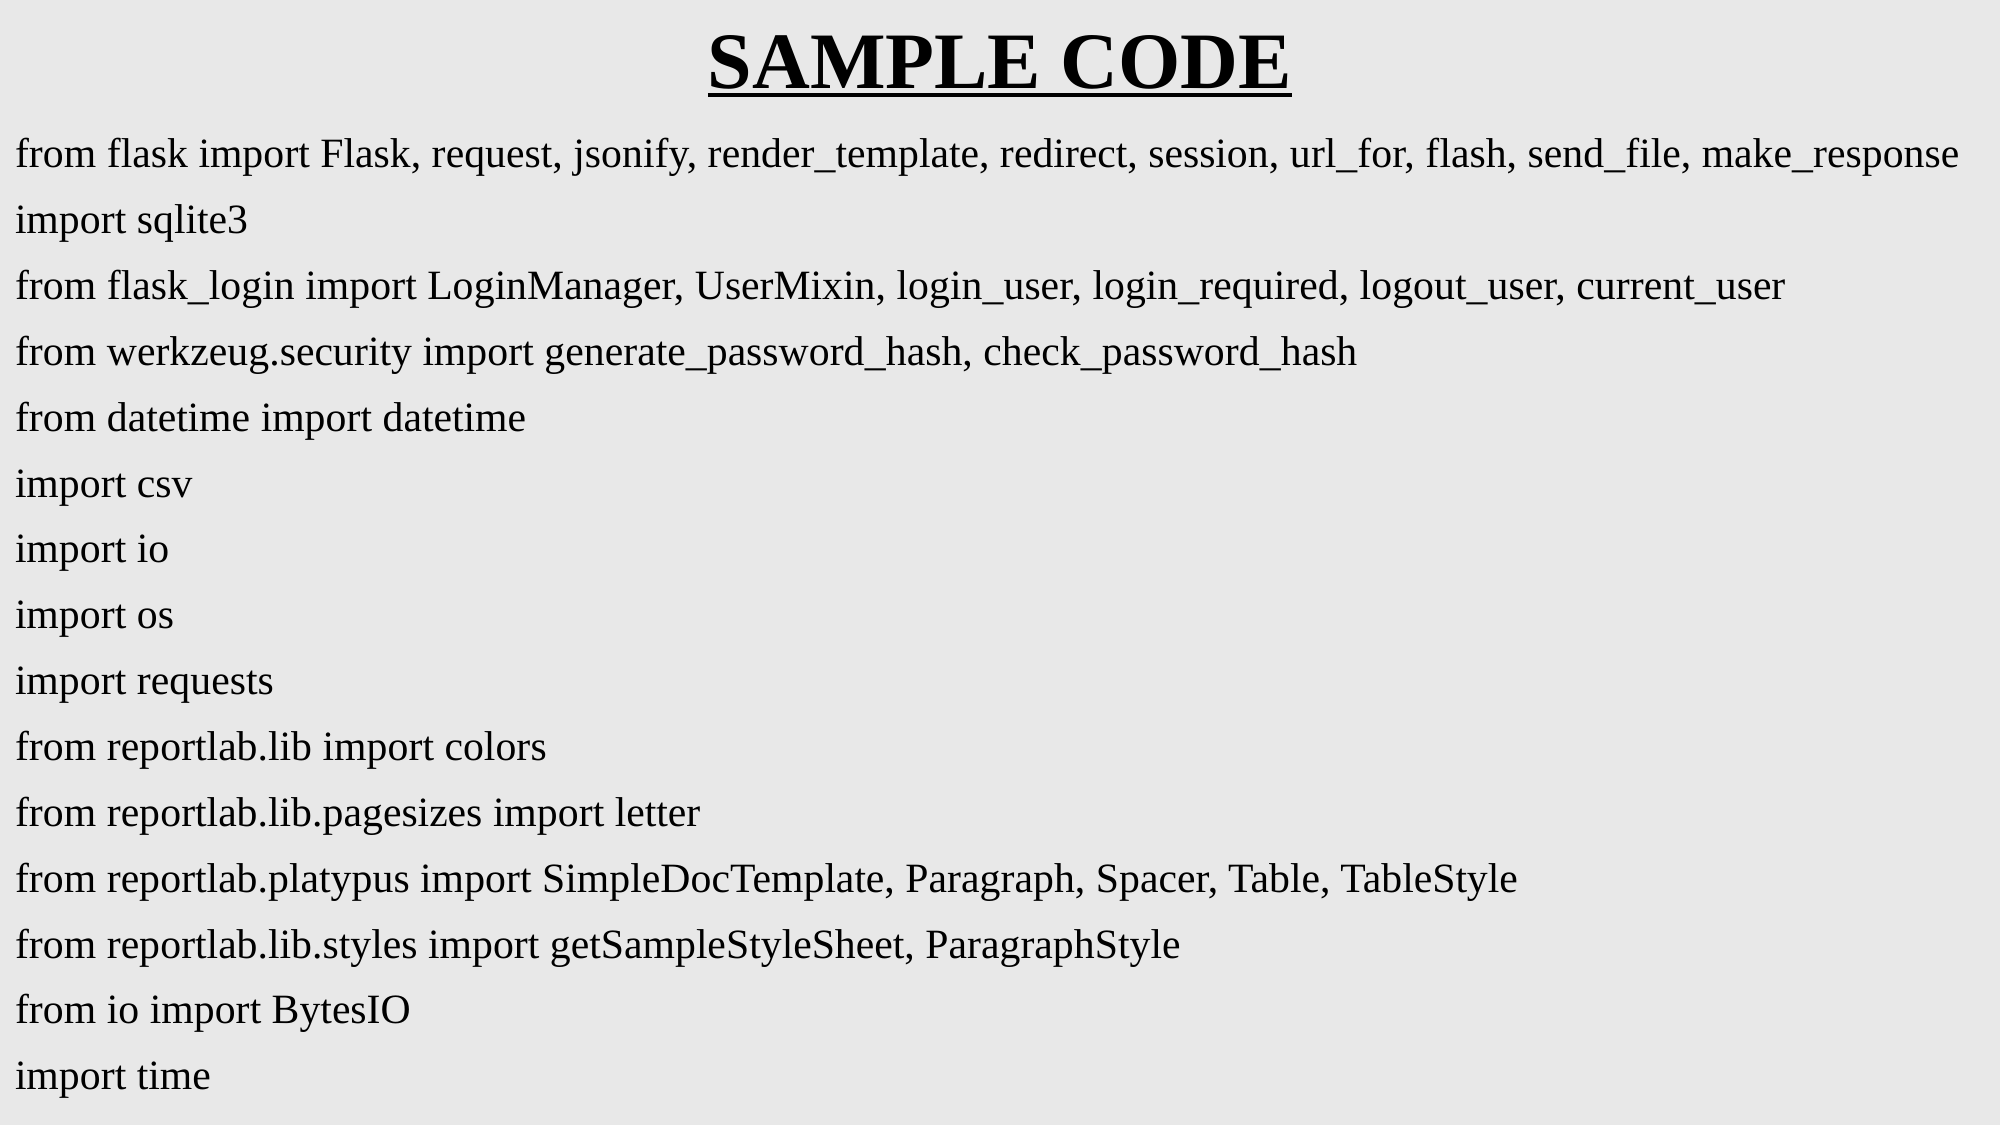

# SAMPLE CODE
from flask import Flask, request, jsonify, render_template, redirect, session, url_for, flash, send_file, make_response
import sqlite3
from flask_login import LoginManager, UserMixin, login_user, login_required, logout_user, current_user
from werkzeug.security import generate_password_hash, check_password_hash
from datetime import datetime
import csv
import io
import os
import requests
from reportlab.lib import colors
from reportlab.lib.pagesizes import letter
from reportlab.platypus import SimpleDocTemplate, Paragraph, Spacer, Table, TableStyle
from reportlab.lib.styles import getSampleStyleSheet, ParagraphStyle
from io import BytesIO
import time